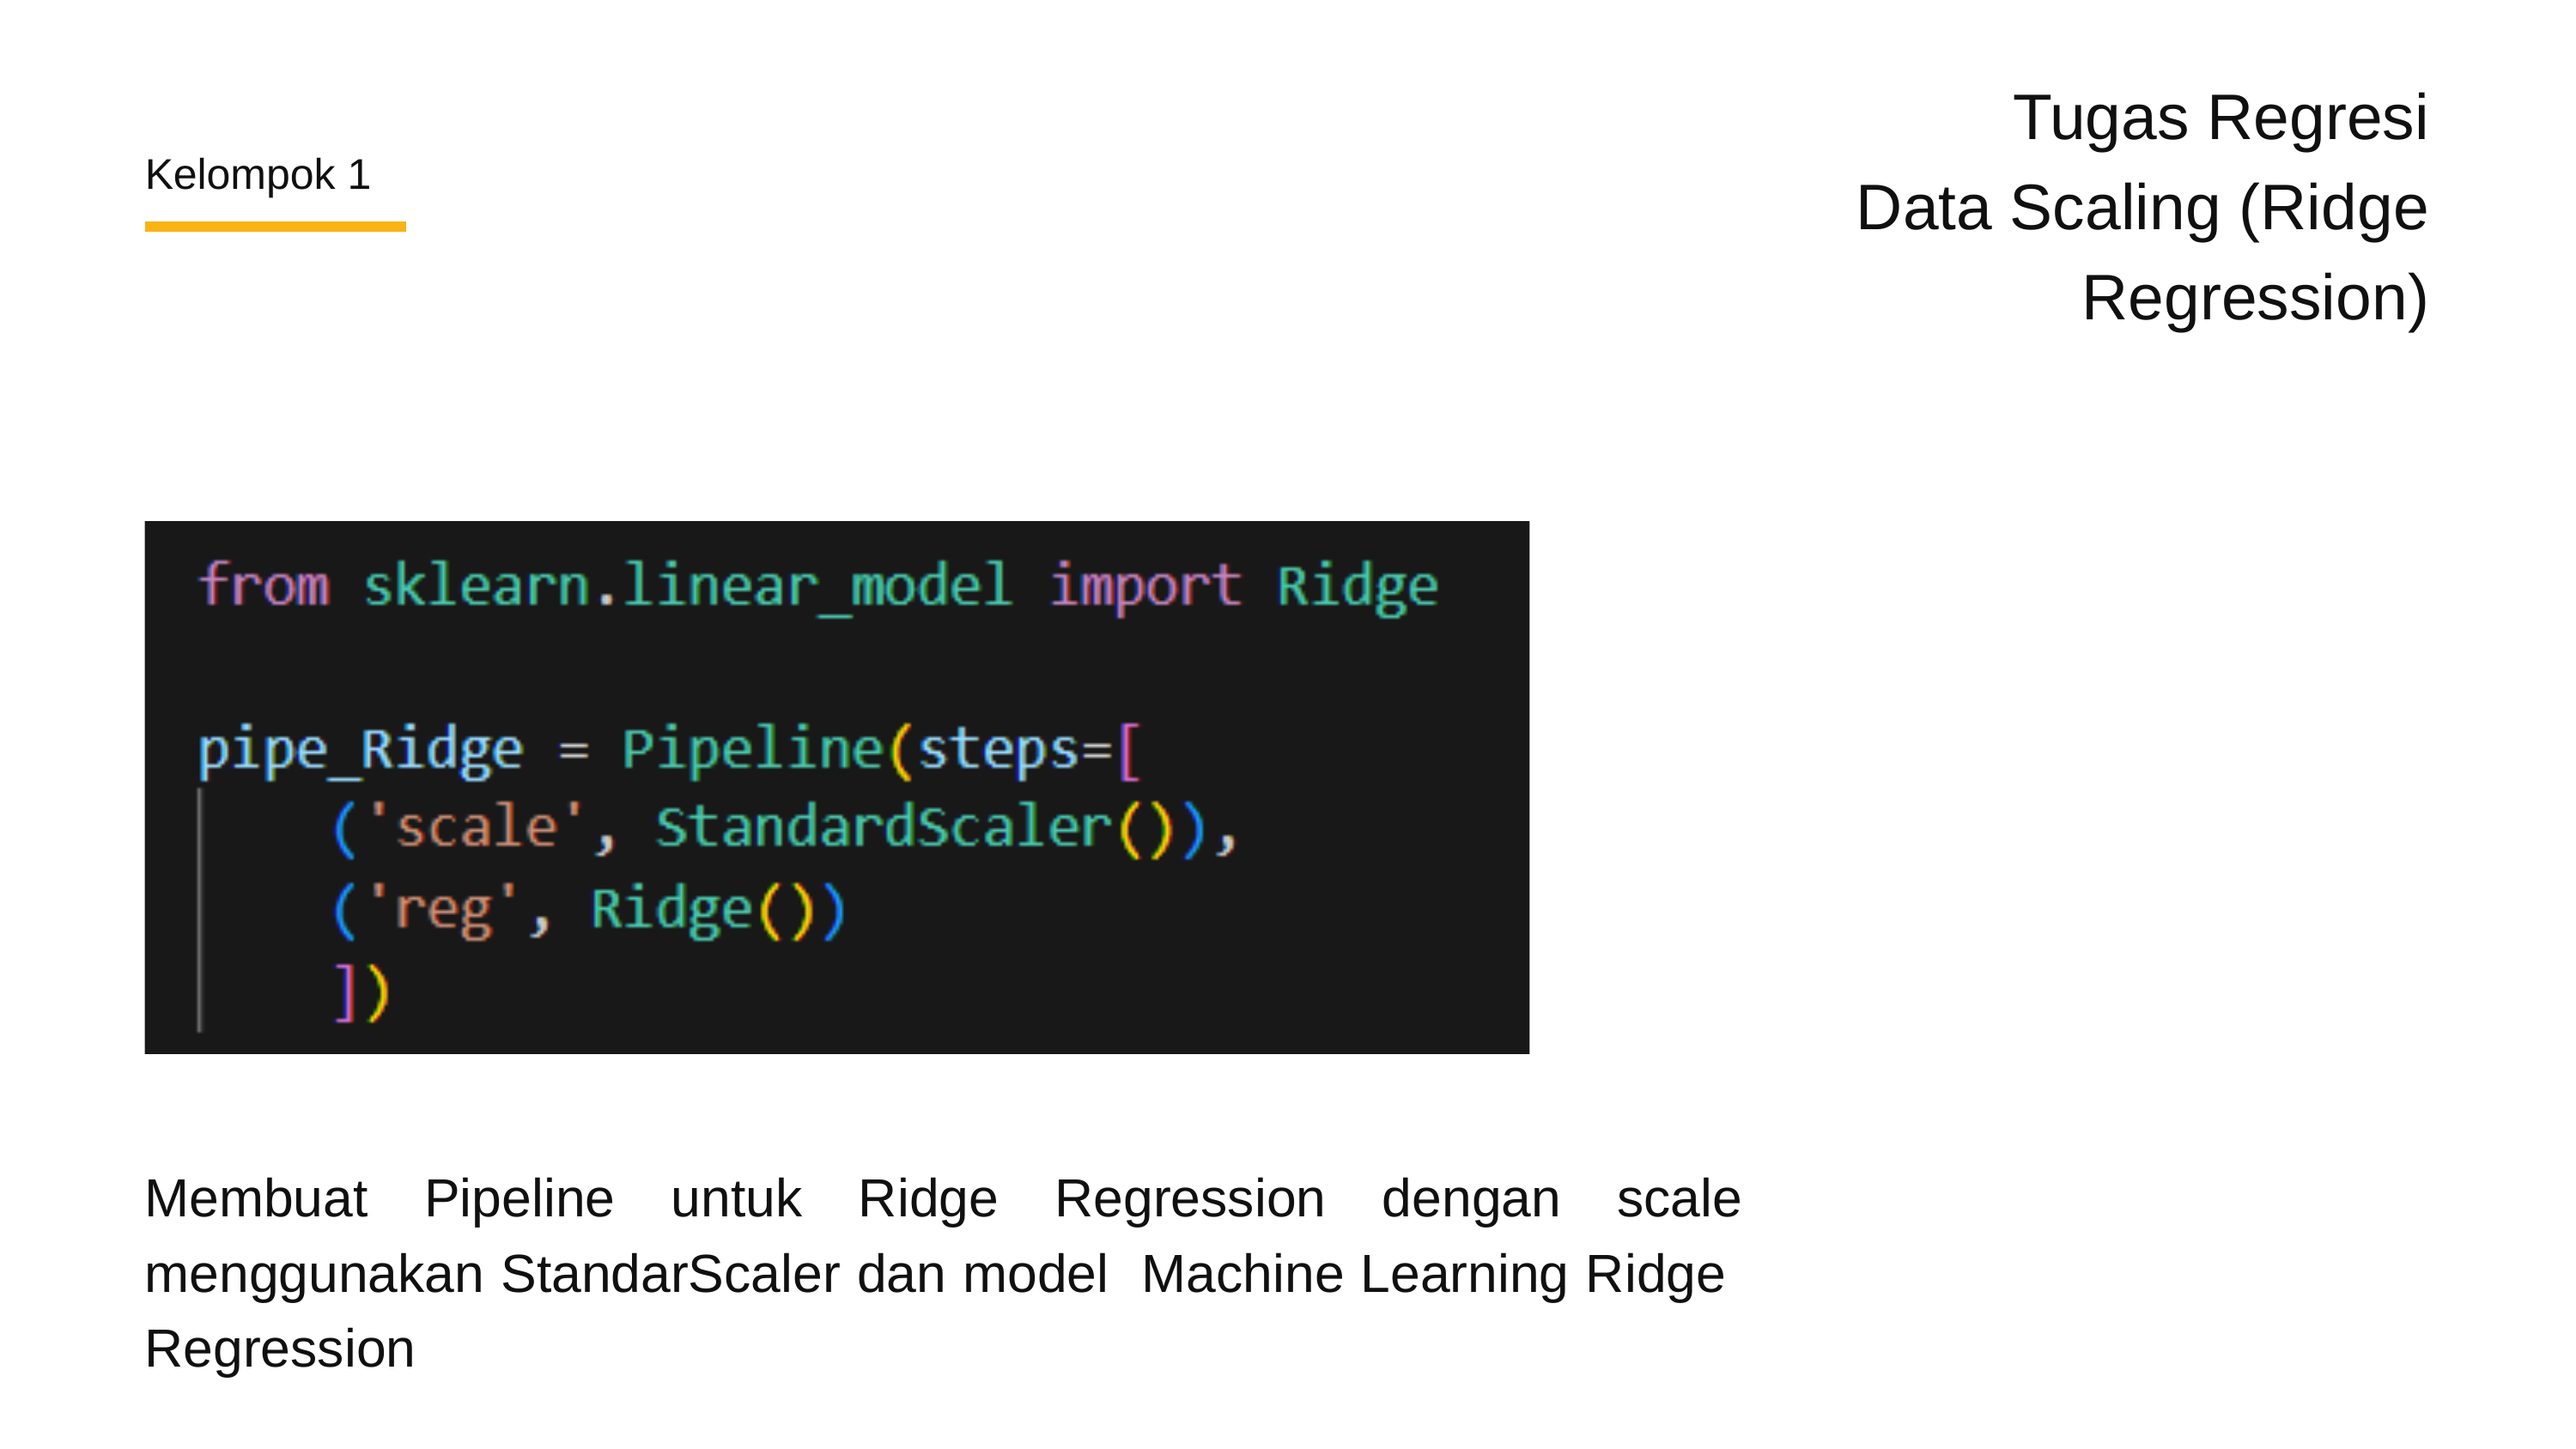

Tugas Regresi
Data Scaling (Ridge Regression)
Kelompok 1

Membuat Pipeline untuk Ridge Regression dengan scale menggunakan StandarScaler dan model  Machine Learning Ridge  Regression